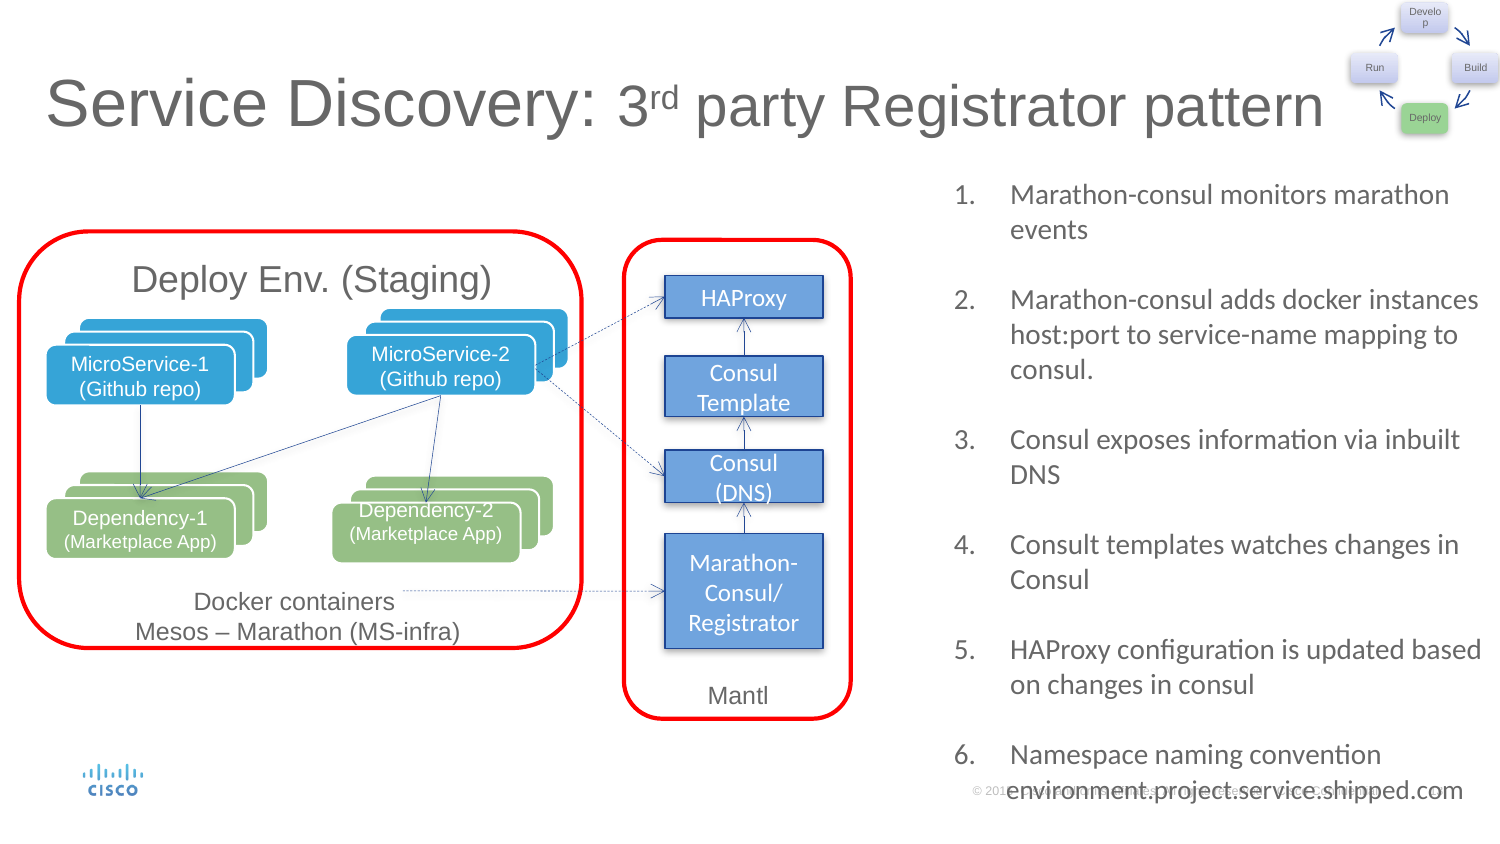

Develop
Build
Deploy
Run
# Service Discovery: 3rd party Registrator pattern
Marathon-consul monitors marathon events

Marathon-consul adds docker instances host:port to service-name mapping to consul.

Consul exposes information via inbuilt DNS

Consult templates watches changes in Consul

HAProxy configuration is updated based on changes in consul

Namespace naming convention
        environment.project.service.shipped.com

MicroService-1
MicroService-1
MicroService-2
(Github repo)
MicroService-1
MicroService-1
MicroService-1
(Github repo)
MicroService-1
MicroService-1
Dependency-1
(Marketplace App)
MicroService-1
MicroService-1
Dependency-2
(Marketplace App)

(MS-Infra)
Deploy Env. (Staging)
HAProxy
Consul
Template
Consul (DNS)
Marathon-Consul/
Registrator
Docker containers
Mesos – Marathon (MS-infra)
Mantl